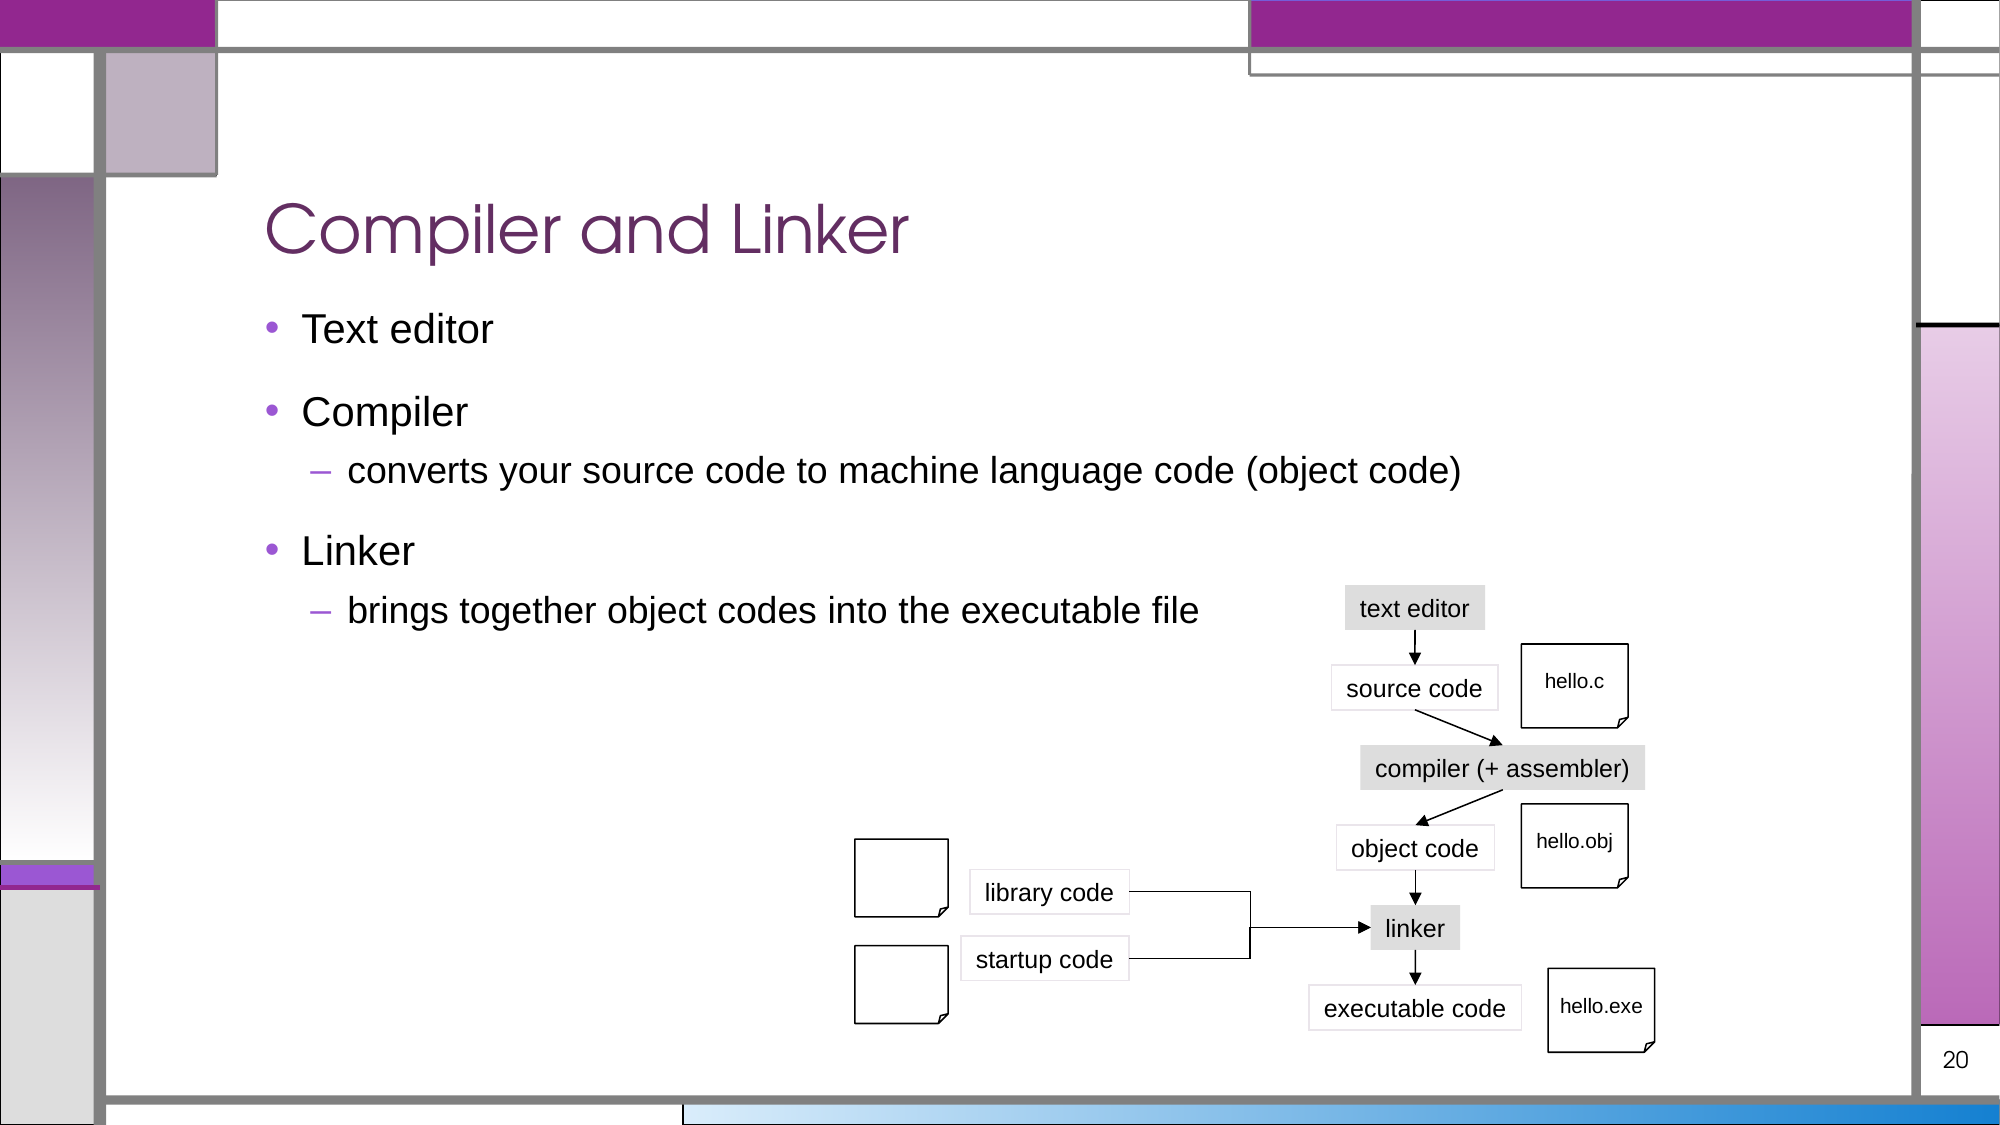

# Compiler and Linker
Text editor
Compiler
converts your source code to machine language code (object code)
Linker
brings together object codes into the executable file

text editor
hello.c
source code
compiler (+ assembler)
hello.obj
object code

library code
linker
startup code

hello.exe
executable code
20